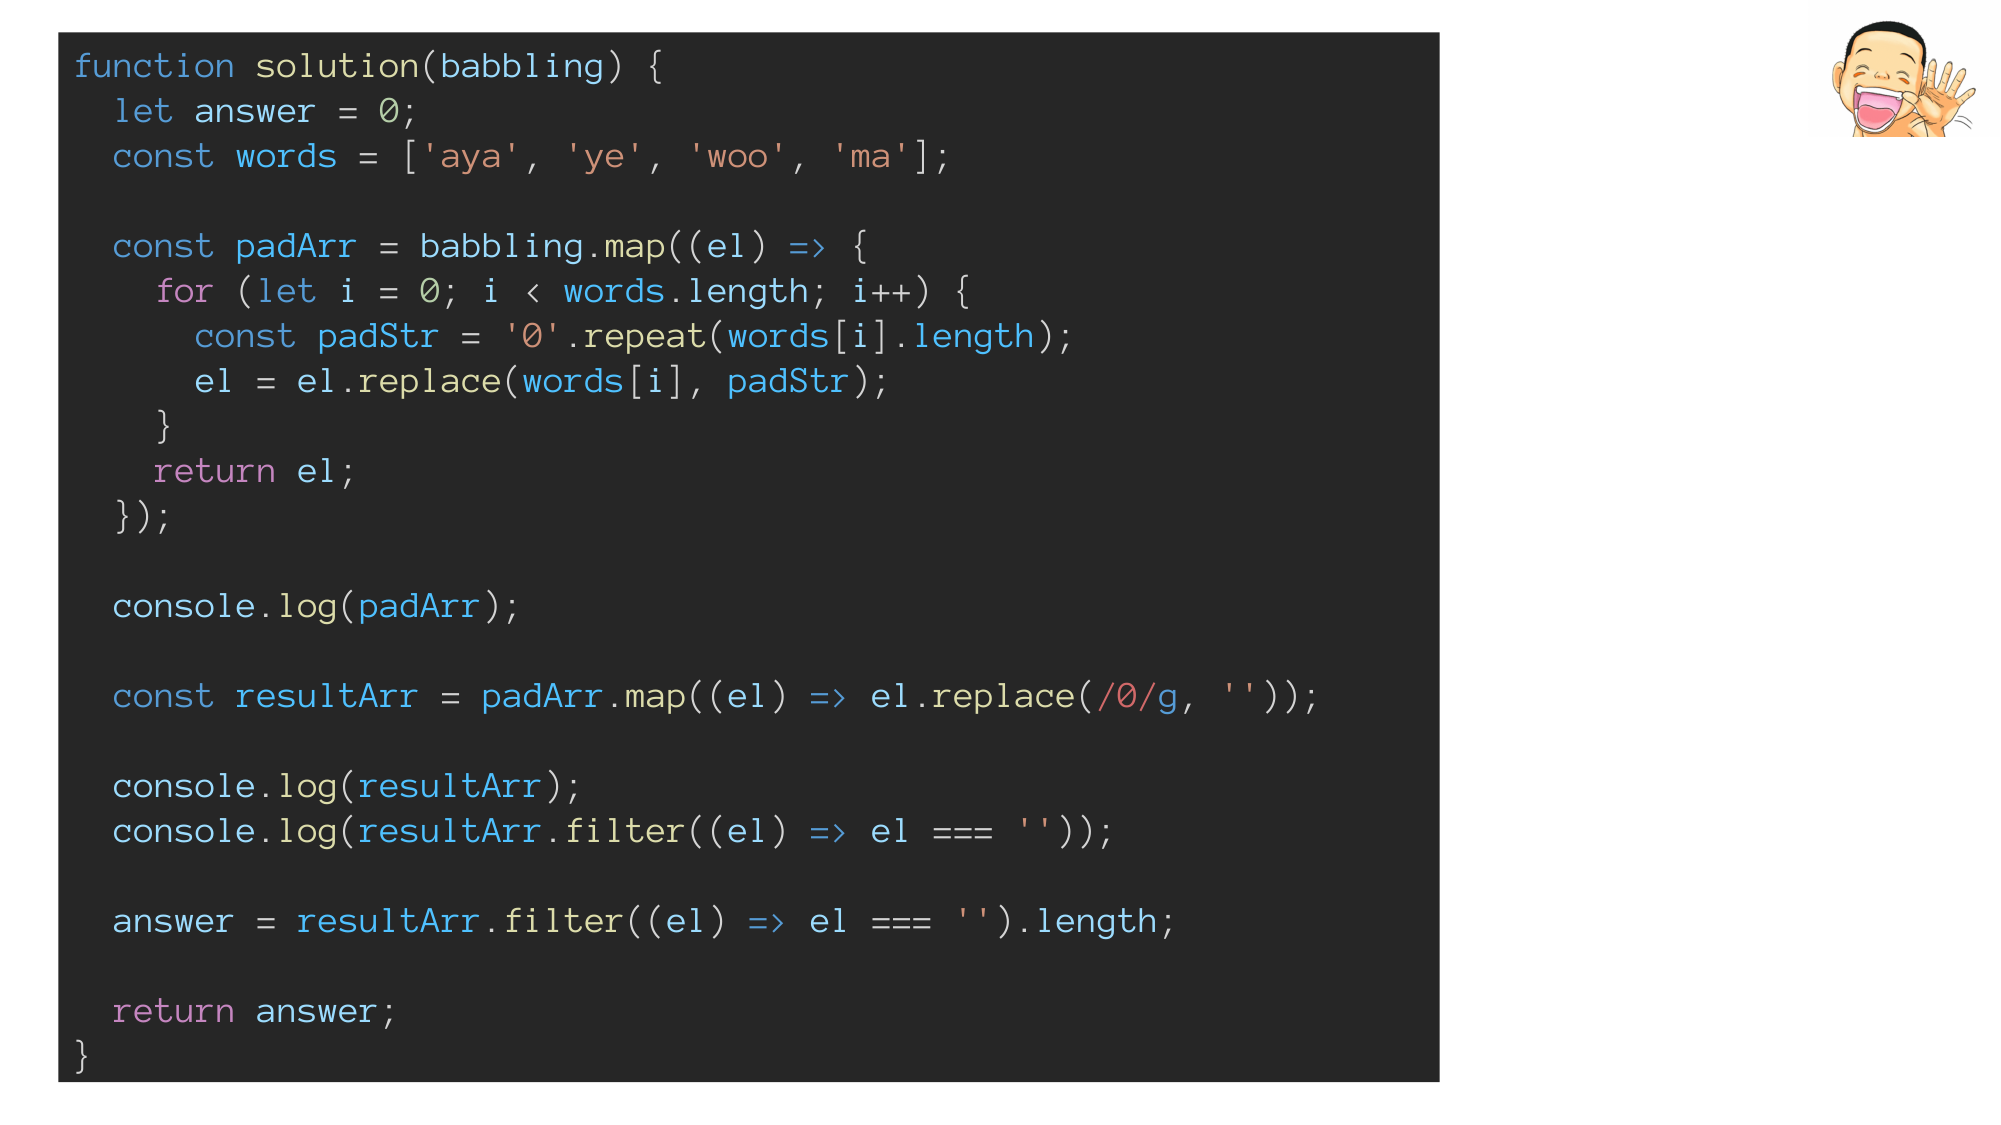

function solution(babbling) {
  let answer = 0;
  const words = ['aya', 'ye', 'woo', 'ma'];
  const padArr = babbling.map((el) => {
    for (let i = 0; i < words.length; i++) {
      const padStr = '0'.repeat(words[i].length);
      el = el.replace(words[i], padStr);
    }
    return el;
  });
  console.log(padArr);
  const resultArr = padArr.map((el) => el.replace(/0/g, ''));
  console.log(resultArr);
  console.log(resultArr.filter((el) => el === ''));
  answer = resultArr.filter((el) => el === '').length;
  return answer;
}